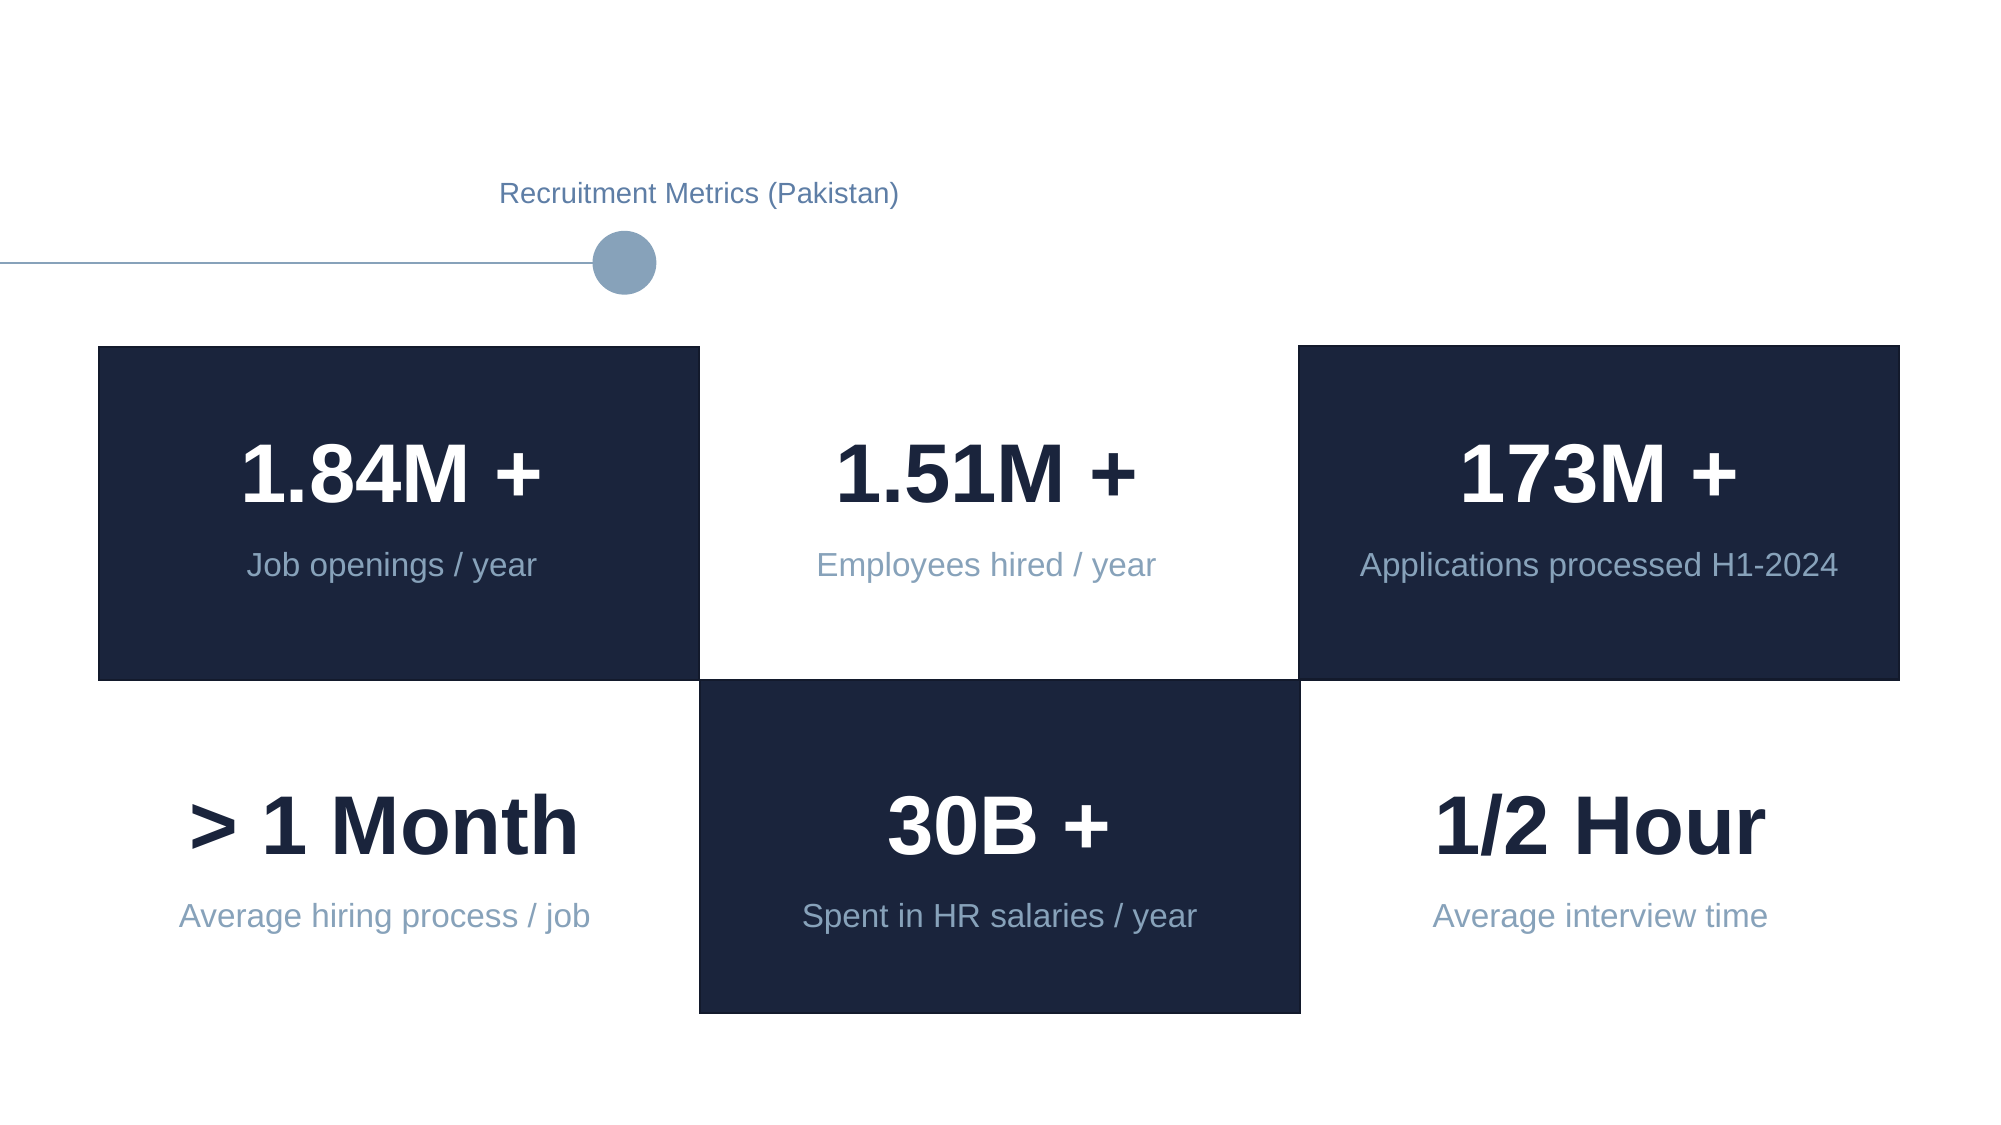

Recruitment Metrics (Pakistan)

173M +
Applications processed H1-2024

1.84M +
Job openings / year
1.51M +
Employees hired / year

30B +
Spent in HR salaries / year
> 1 Month
Average hiring process / job
1/2 Hour
Average interview time